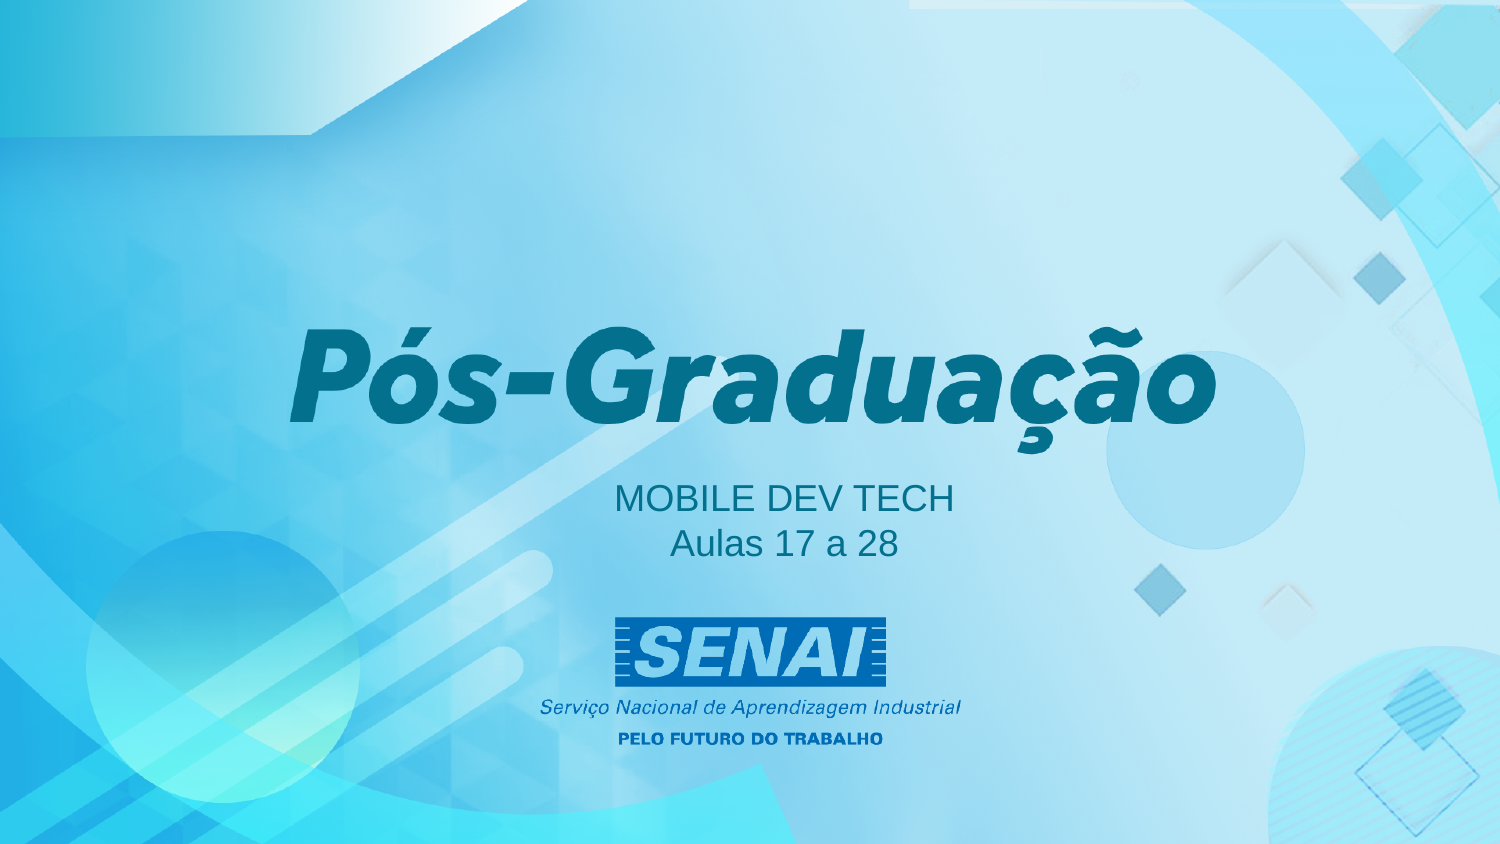

MOBILE DEV TECH
Aulas 17 a 28